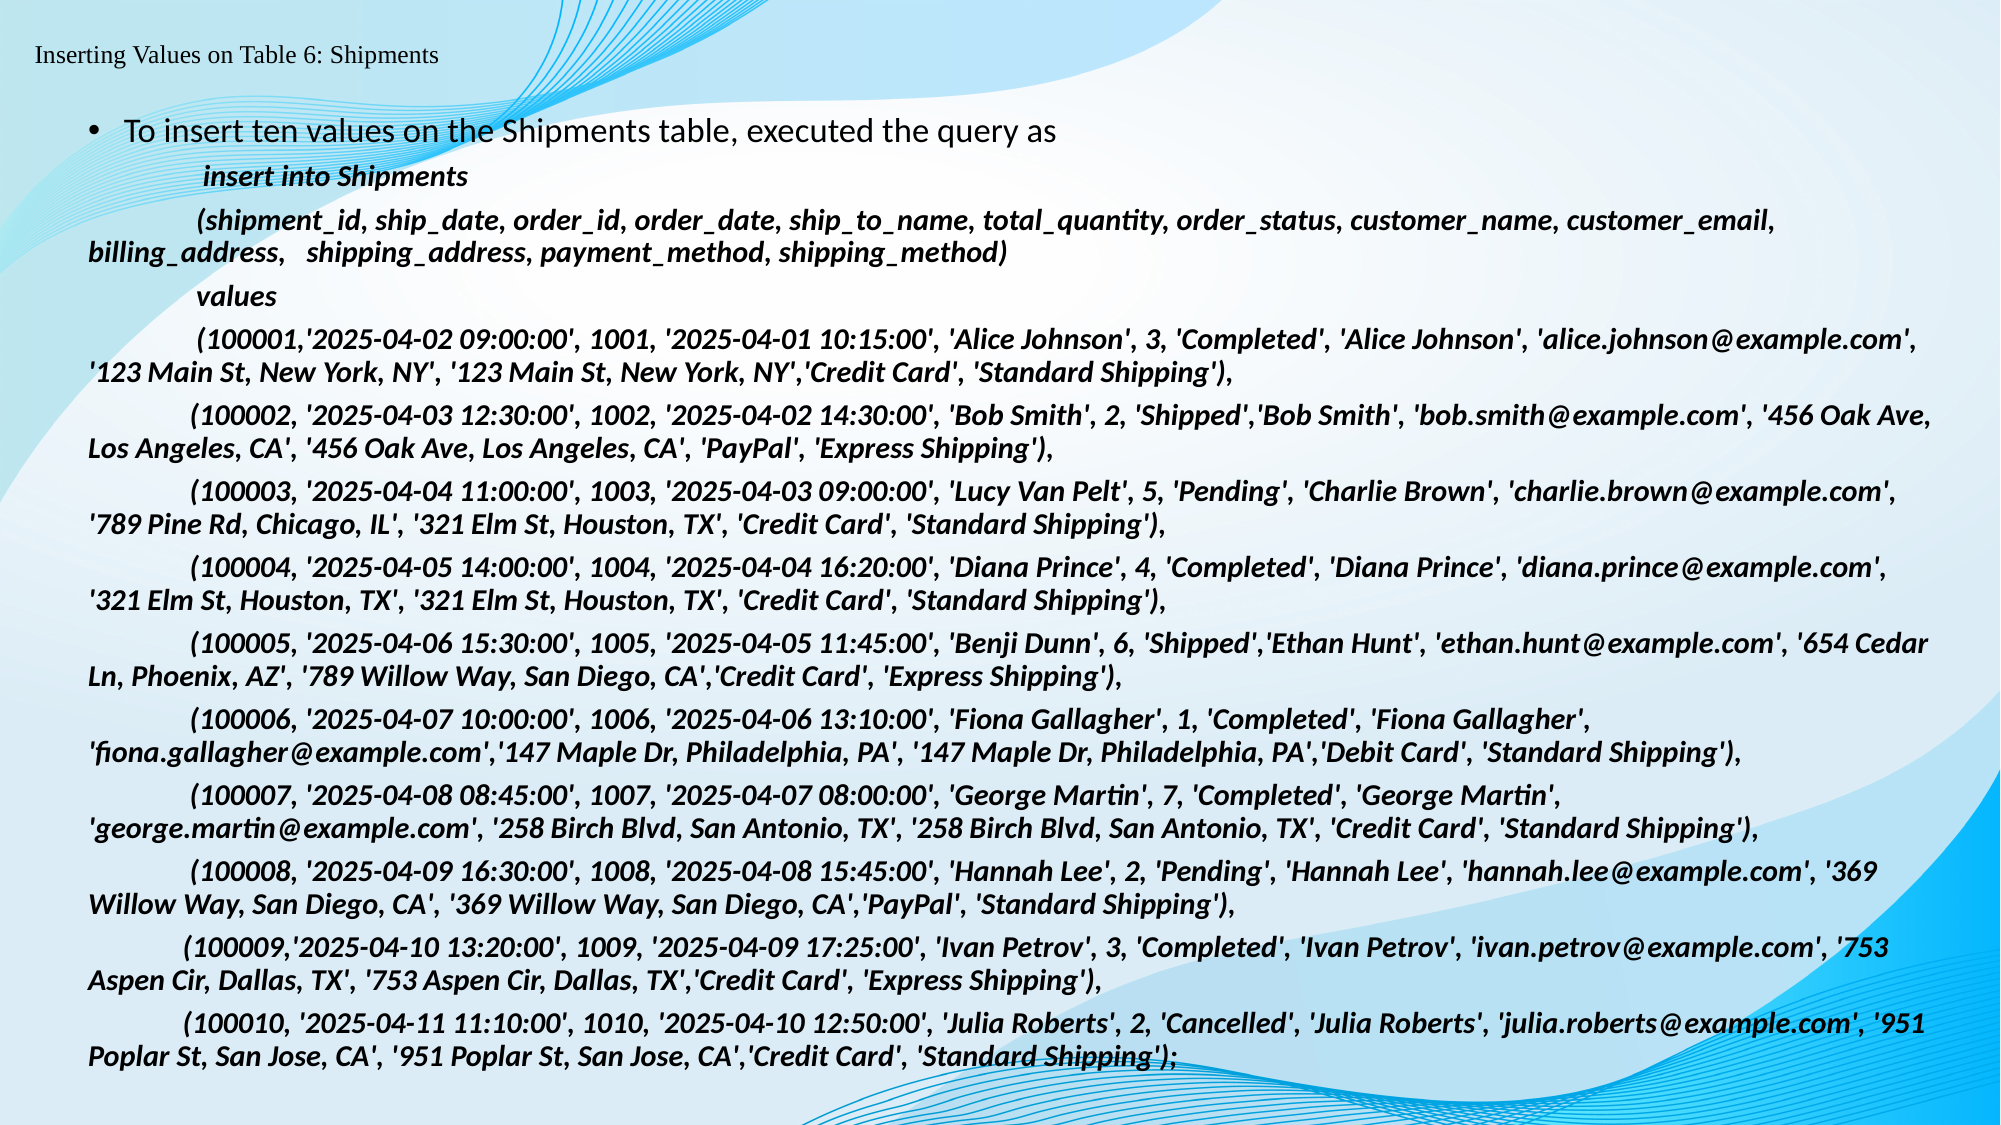

# Inserting Values on Table 6: Shipments
To insert ten values on the Shipments table, executed the query as
                 insert into Shipments
                (shipment_id, ship_date, order_id, order_date, ship_to_name, total_quantity, order_status, customer_name, customer_email, billing_address,   shipping_address, payment_method, shipping_method)
                values
                (100001,'2025-04-02 09:00:00', 1001, '2025-04-01 10:15:00', 'Alice Johnson', 3, 'Completed', 'Alice Johnson', 'alice.johnson@example.com', '123 Main St, New York, NY', '123 Main St, New York, NY','Credit Card', 'Standard Shipping'),
               (100002, '2025-04-03 12:30:00', 1002, '2025-04-02 14:30:00', 'Bob Smith', 2, 'Shipped','Bob Smith', 'bob.smith@example.com', '456 Oak Ave, Los Angeles, CA', '456 Oak Ave, Los Angeles, CA', 'PayPal', 'Express Shipping'),
               (100003, '2025-04-04 11:00:00', 1003, '2025-04-03 09:00:00', 'Lucy Van Pelt', 5, 'Pending', 'Charlie Brown', 'charlie.brown@example.com', '789 Pine Rd, Chicago, IL', '321 Elm St, Houston, TX', 'Credit Card', 'Standard Shipping'),
               (100004, '2025-04-05 14:00:00', 1004, '2025-04-04 16:20:00', 'Diana Prince', 4, 'Completed', 'Diana Prince', 'diana.prince@example.com', '321 Elm St, Houston, TX', '321 Elm St, Houston, TX', 'Credit Card', 'Standard Shipping'),
               (100005, '2025-04-06 15:30:00', 1005, '2025-04-05 11:45:00', 'Benji Dunn', 6, 'Shipped','Ethan Hunt', 'ethan.hunt@example.com', '654 Cedar Ln, Phoenix, AZ', '789 Willow Way, San Diego, CA','Credit Card', 'Express Shipping'),
               (100006, '2025-04-07 10:00:00', 1006, '2025-04-06 13:10:00', 'Fiona Gallagher', 1, 'Completed', 'Fiona Gallagher',  'fiona.gallagher@example.com','147 Maple Dr, Philadelphia, PA', '147 Maple Dr, Philadelphia, PA','Debit Card', 'Standard Shipping'),
               (100007, '2025-04-08 08:45:00', 1007, '2025-04-07 08:00:00', 'George Martin', 7, 'Completed', 'George Martin', 'george.martin@example.com', '258 Birch Blvd, San Antonio, TX', '258 Birch Blvd, San Antonio, TX', 'Credit Card', 'Standard Shipping'),
               (100008, '2025-04-09 16:30:00', 1008, '2025-04-08 15:45:00', 'Hannah Lee', 2, 'Pending', 'Hannah Lee', 'hannah.lee@example.com', '369 Willow Way, San Diego, CA', '369 Willow Way, San Diego, CA','PayPal', 'Standard Shipping'),
              (100009,'2025-04-10 13:20:00', 1009, '2025-04-09 17:25:00', 'Ivan Petrov', 3, 'Completed', 'Ivan Petrov', 'ivan.petrov@example.com', '753 Aspen Cir, Dallas, TX', '753 Aspen Cir, Dallas, TX','Credit Card', 'Express Shipping'),
              (100010, '2025-04-11 11:10:00', 1010, '2025-04-10 12:50:00', 'Julia Roberts', 2, 'Cancelled', 'Julia Roberts', 'julia.roberts@example.com', '951 Poplar St, San Jose, CA', '951 Poplar St, San Jose, CA','Credit Card', 'Standard Shipping');